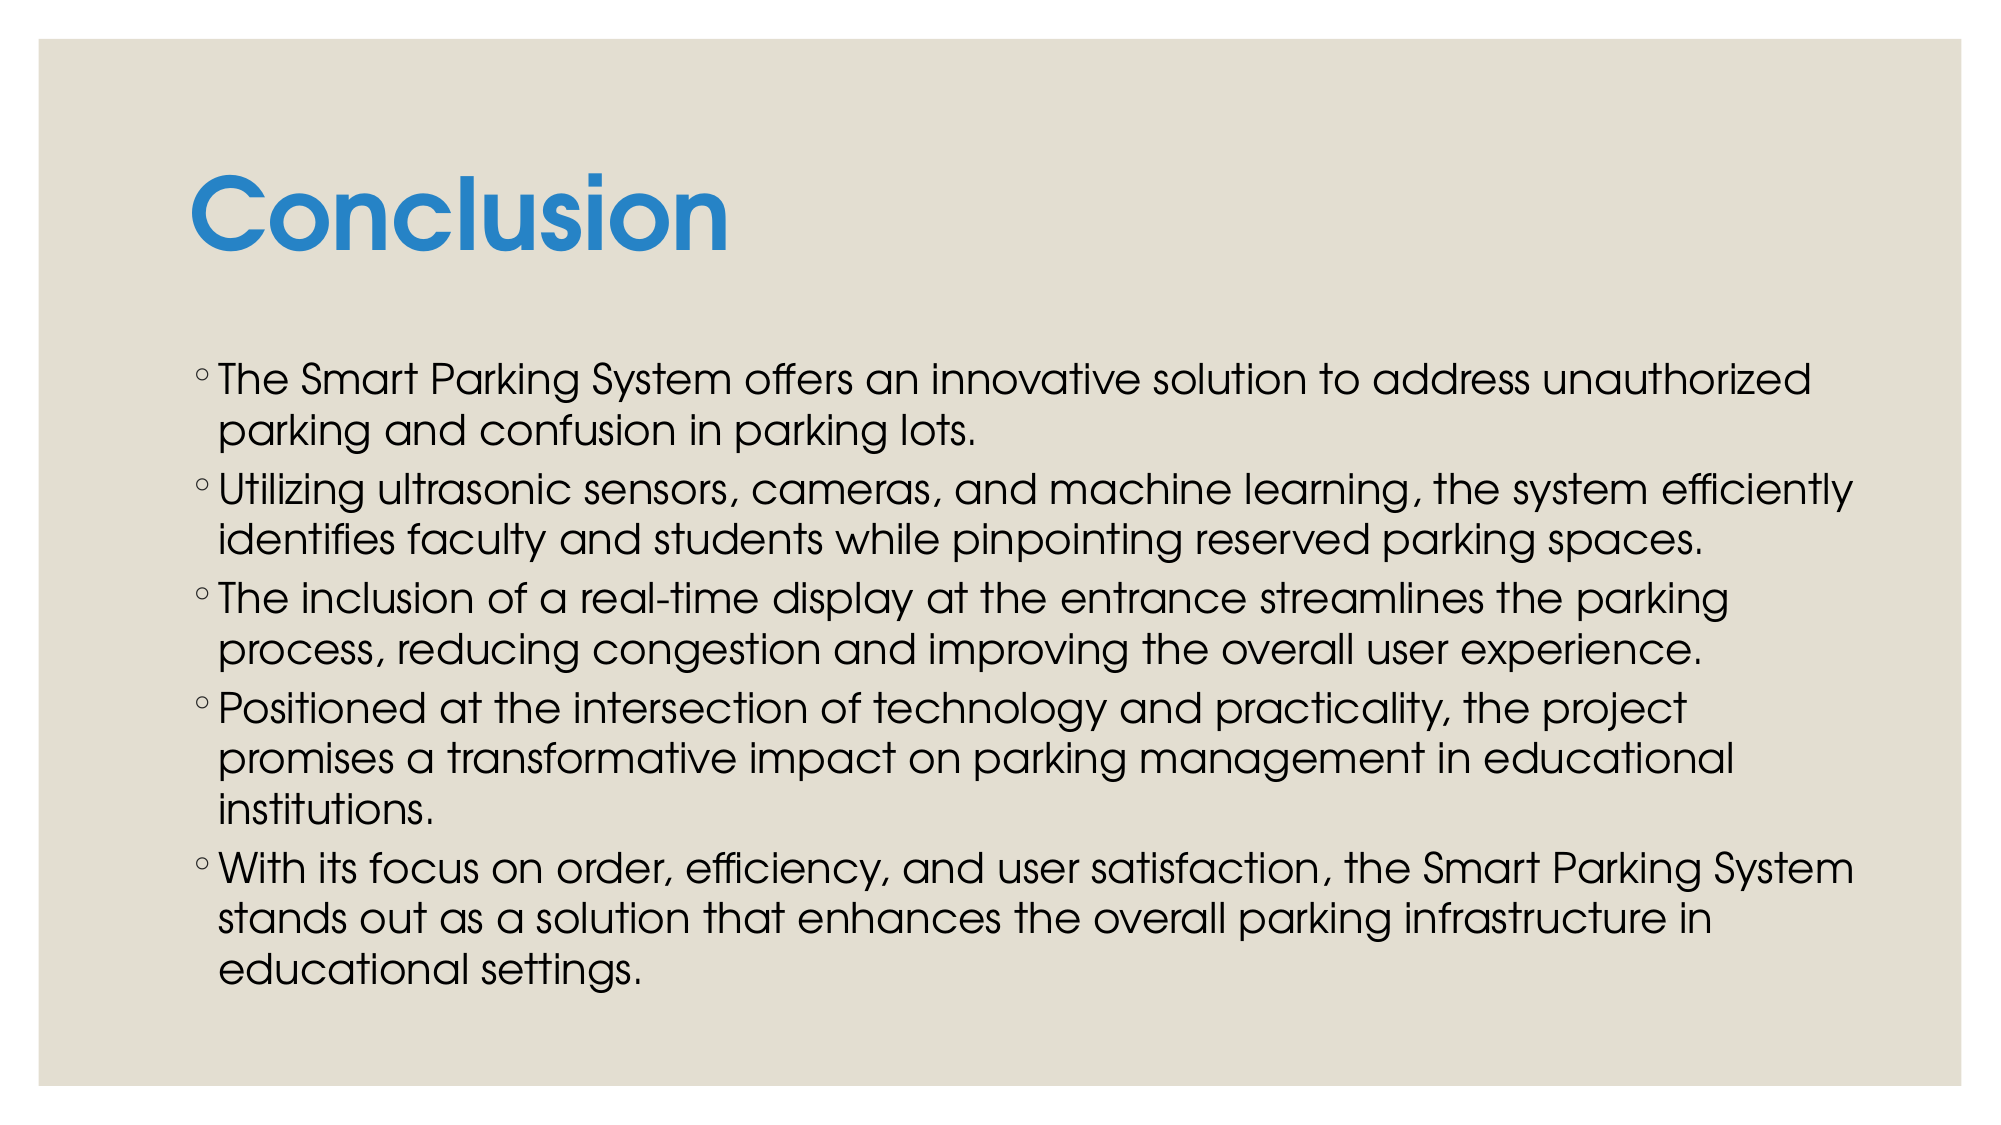

# Conclusion
The Smart Parking System offers an innovative solution to address unauthorized parking and confusion in parking lots.
Utilizing ultrasonic sensors, cameras, and machine learning, the system efficiently identifies faculty and students while pinpointing reserved parking spaces.
The inclusion of a real-time display at the entrance streamlines the parking process, reducing congestion and improving the overall user experience.
Positioned at the intersection of technology and practicality, the project promises a transformative impact on parking management in educational institutions.
With its focus on order, efficiency, and user satisfaction, the Smart Parking System stands out as a solution that enhances the overall parking infrastructure in educational settings.